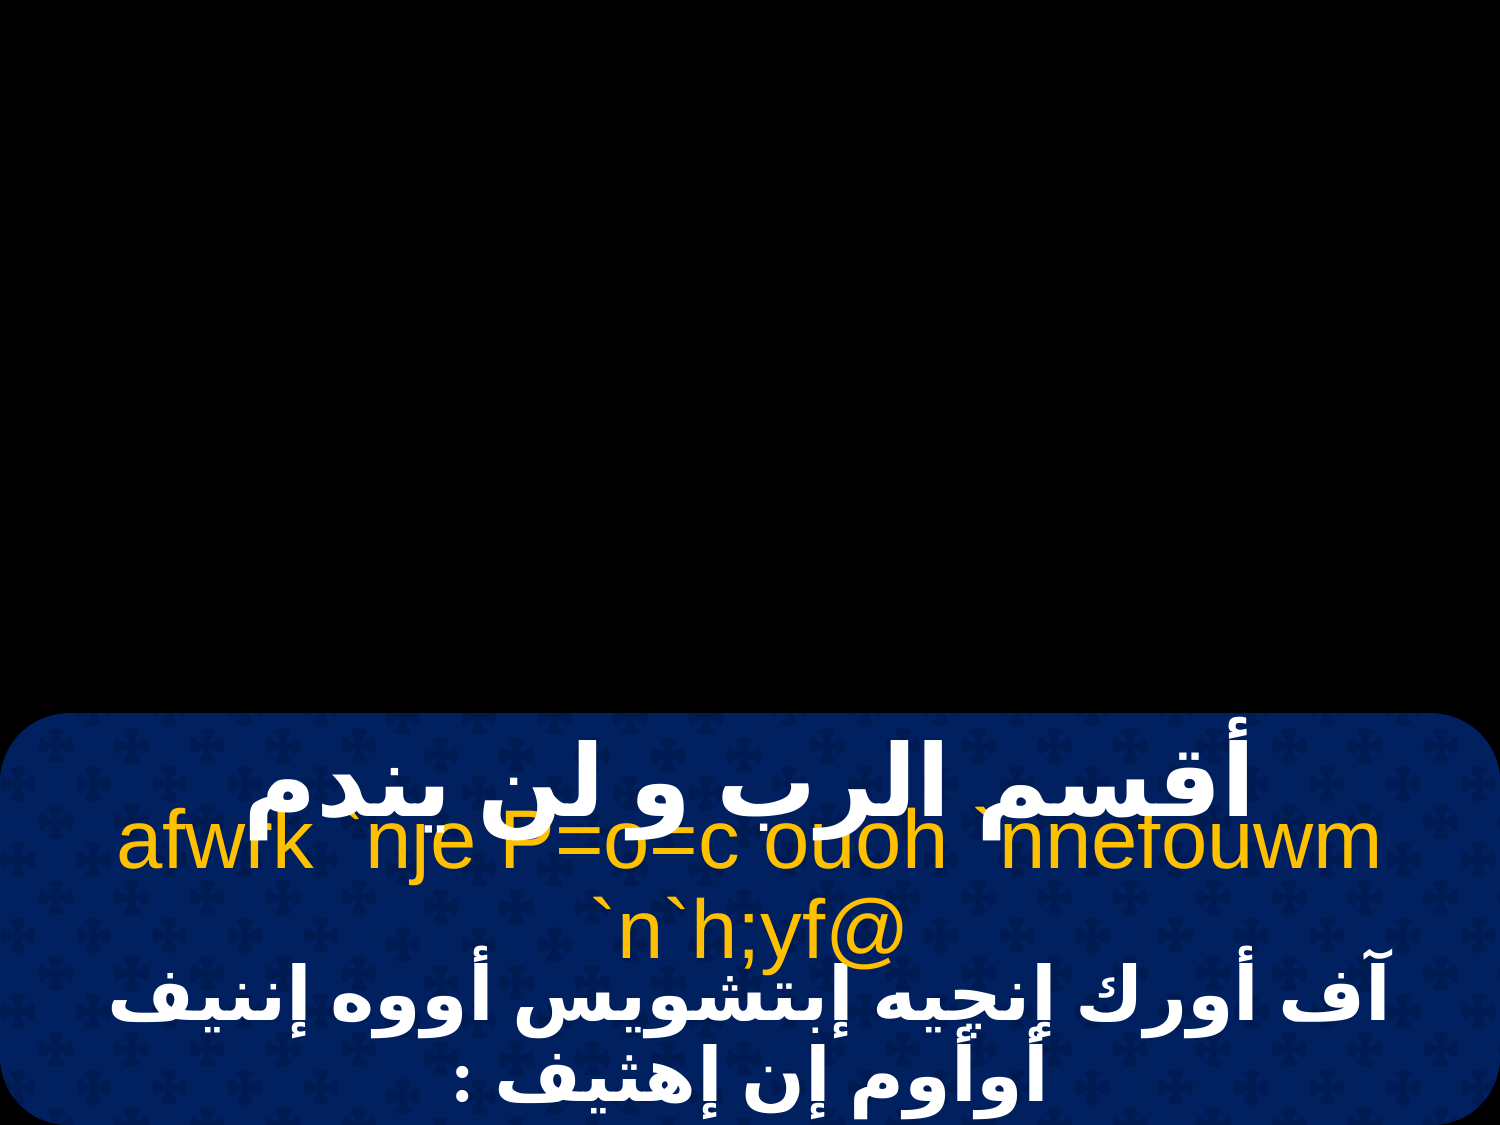

أقسم الرب و لن يندم
afwrk `nje P=o=c ouoh `nnefouwm `n`h;yf@
آف أورك إنچيه إبتشويس أووه إننيف أوأوم إن إهثيف :